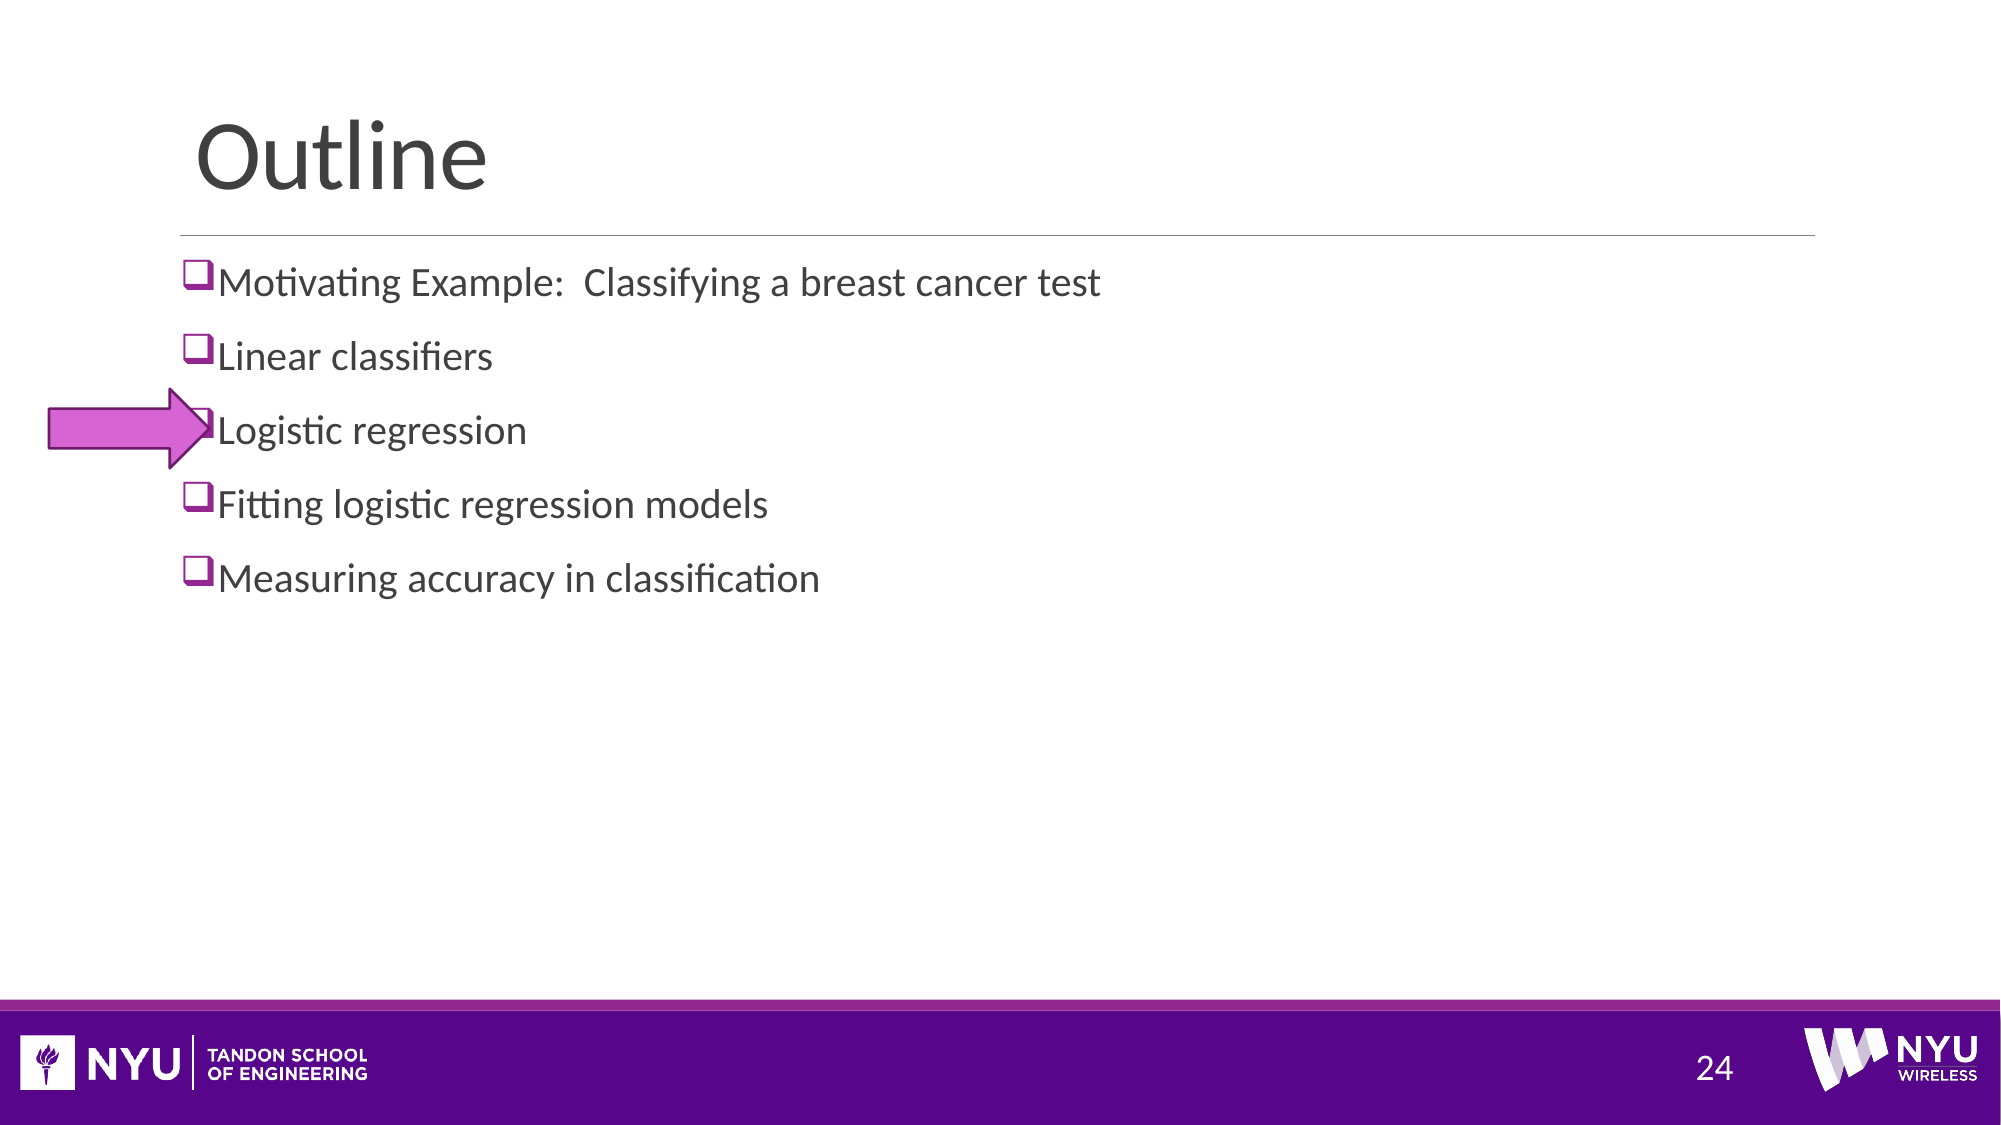

# Outline
Motivating Example:  Classifying a breast cancer test
Linear classifiers
Logistic regression
Fitting logistic regression models
Measuring accuracy in classification

24